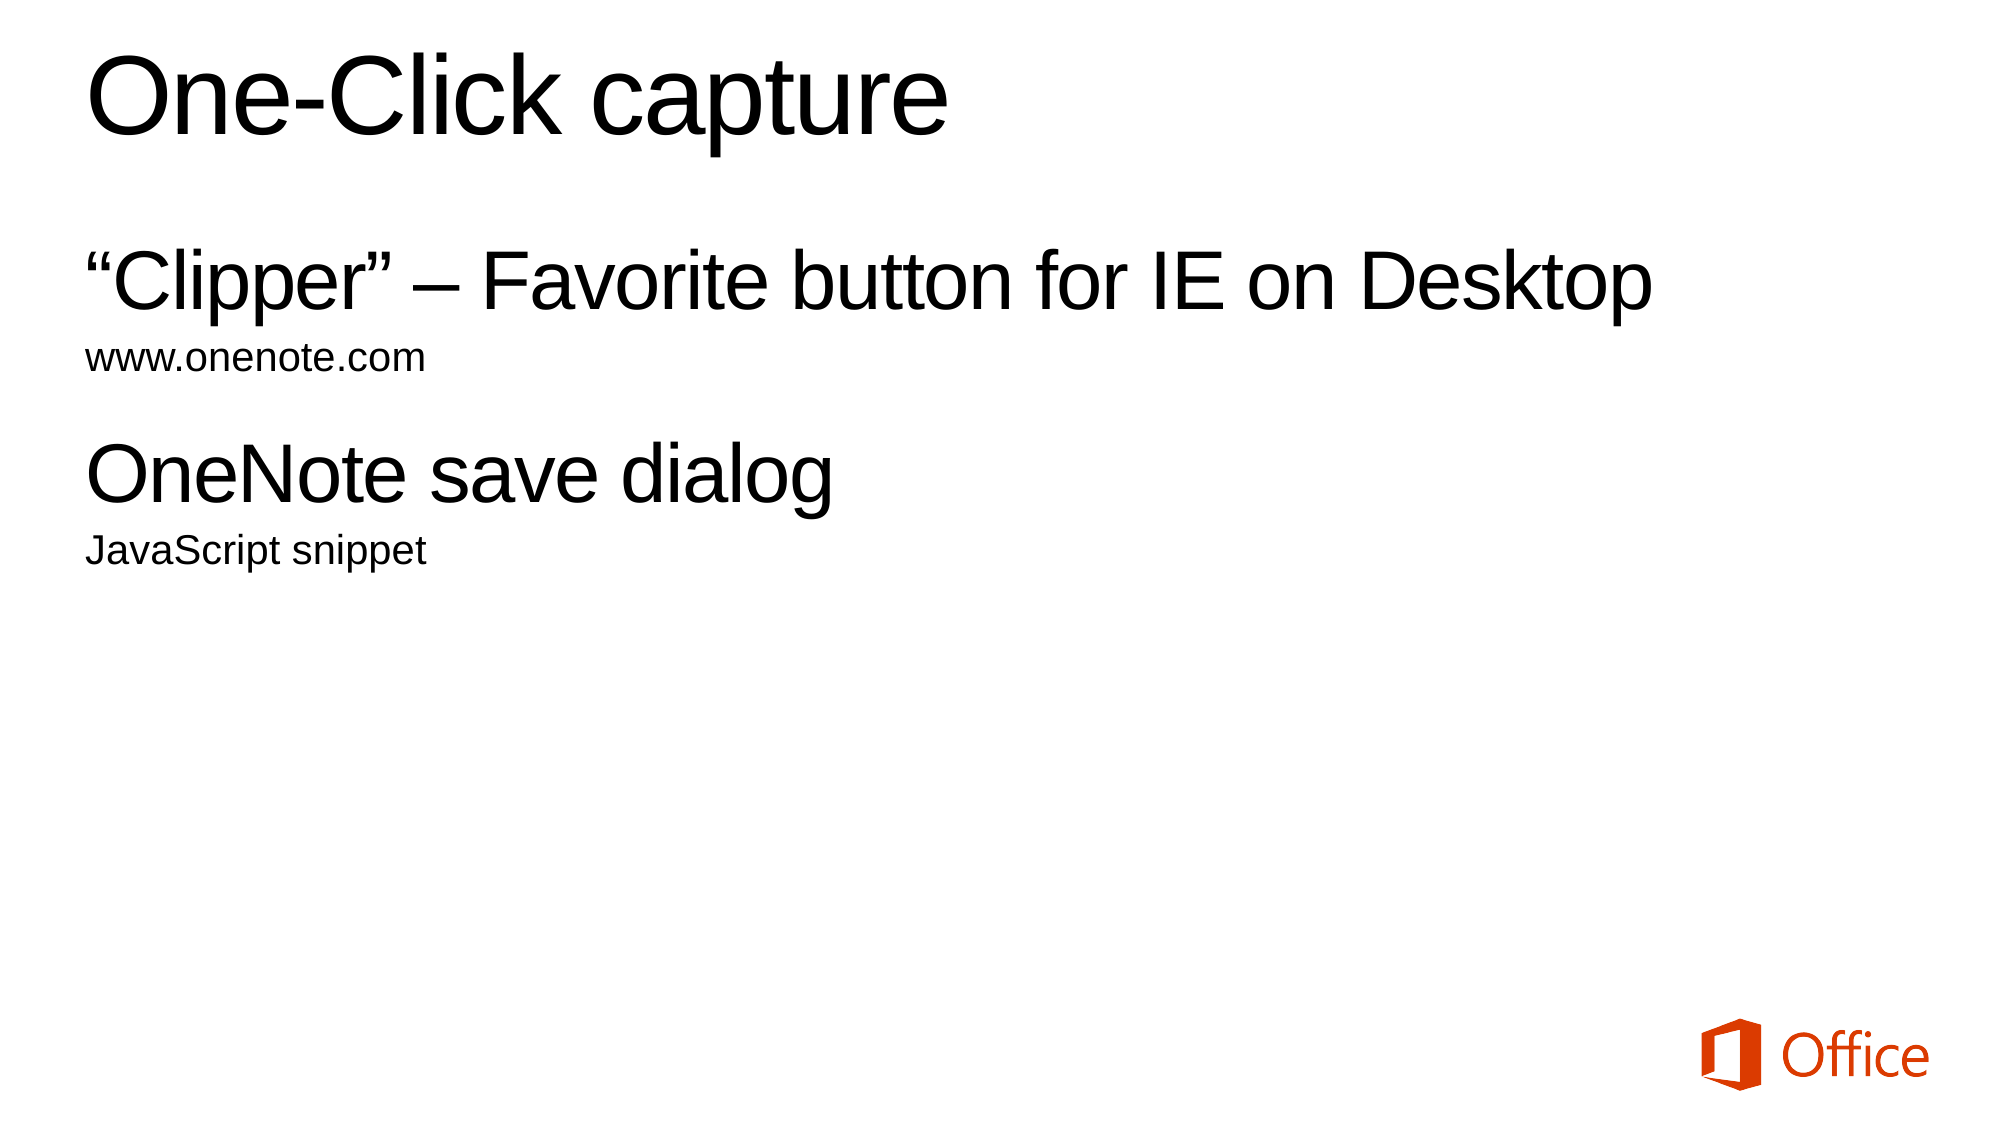

# One-Click capture
“Clipper” – Favorite button for IE on Desktop
www.onenote.com
OneNote save dialog
JavaScript snippet